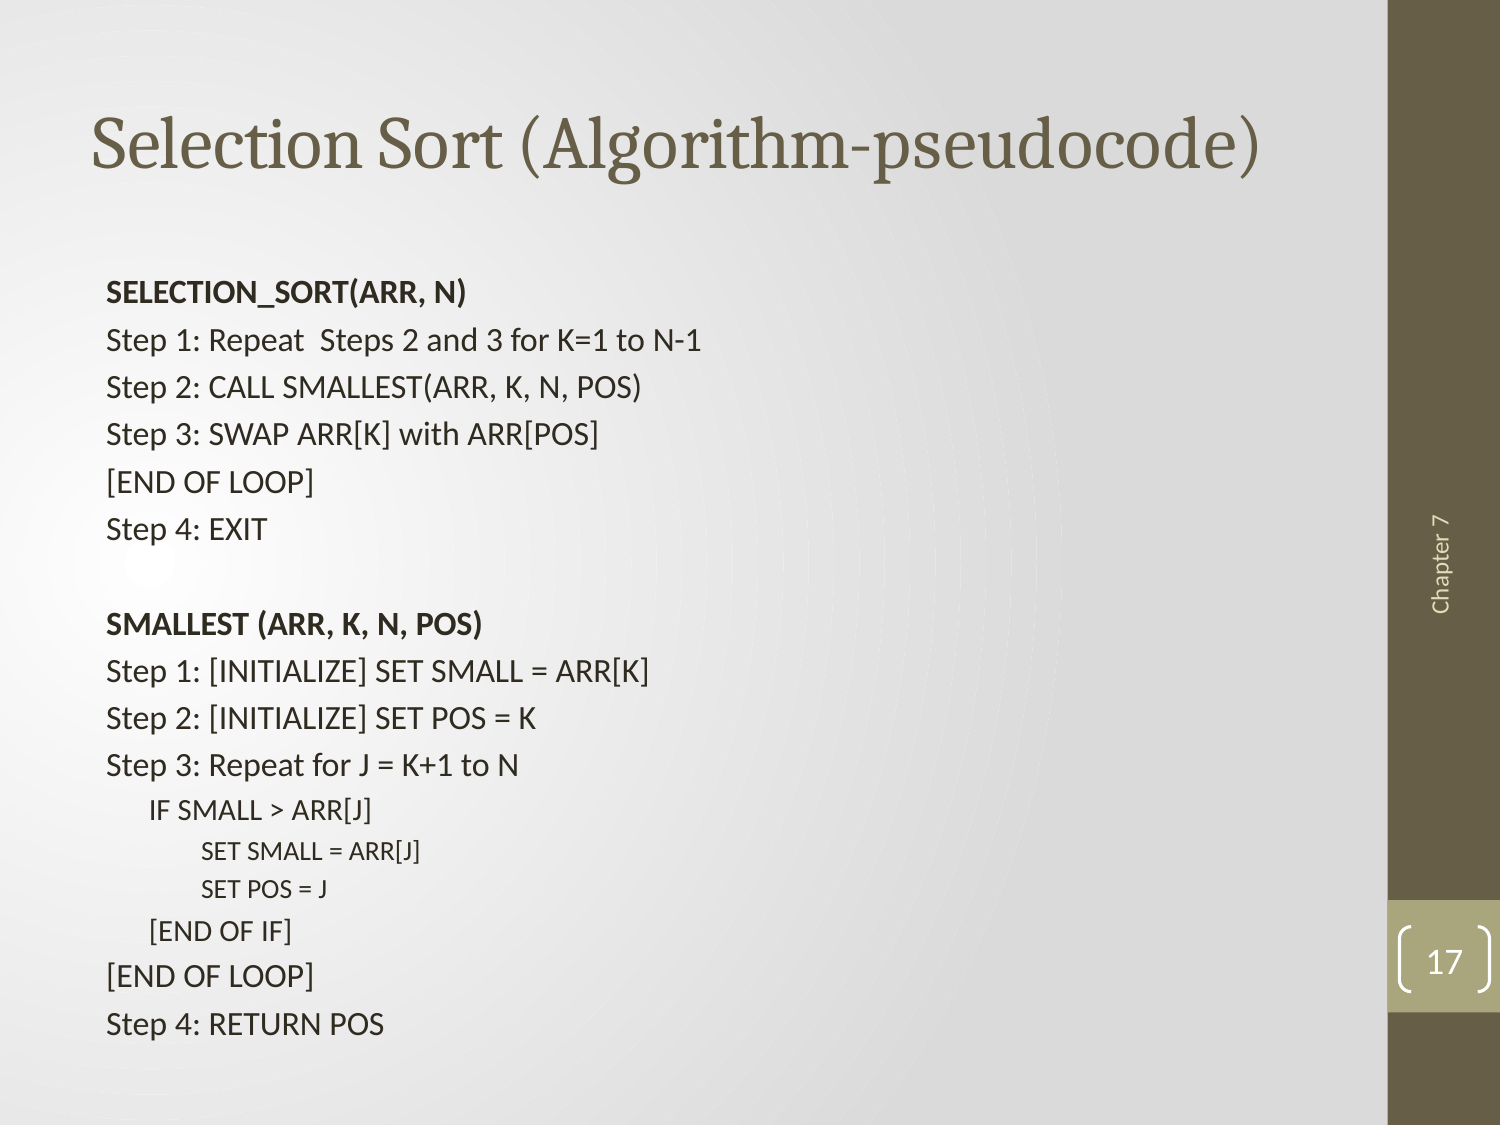

# Selection Sort (Algorithm-pseudocode)
SELECTION_SORT(ARR, N)
Step 1: Repeat  Steps 2 and 3 for K=1 to N-1
Step 2: CALL SMALLEST(ARR, K, N, POS)
Step 3: SWAP ARR[K] with ARR[POS]
[END OF LOOP]
Step 4: EXIT

SMALLEST (ARR, K, N, POS)
Step 1: [INITIALIZE] SET SMALL = ARR[K]
Step 2: [INITIALIZE] SET POS = K
Step 3: Repeat for J = K+1 to N
IF SMALL > ARR[J]
SET SMALL = ARR[J]
SET POS = J
[END OF IF]
[END OF LOOP]
Step 4: RETURN POS

Chapter 7
17